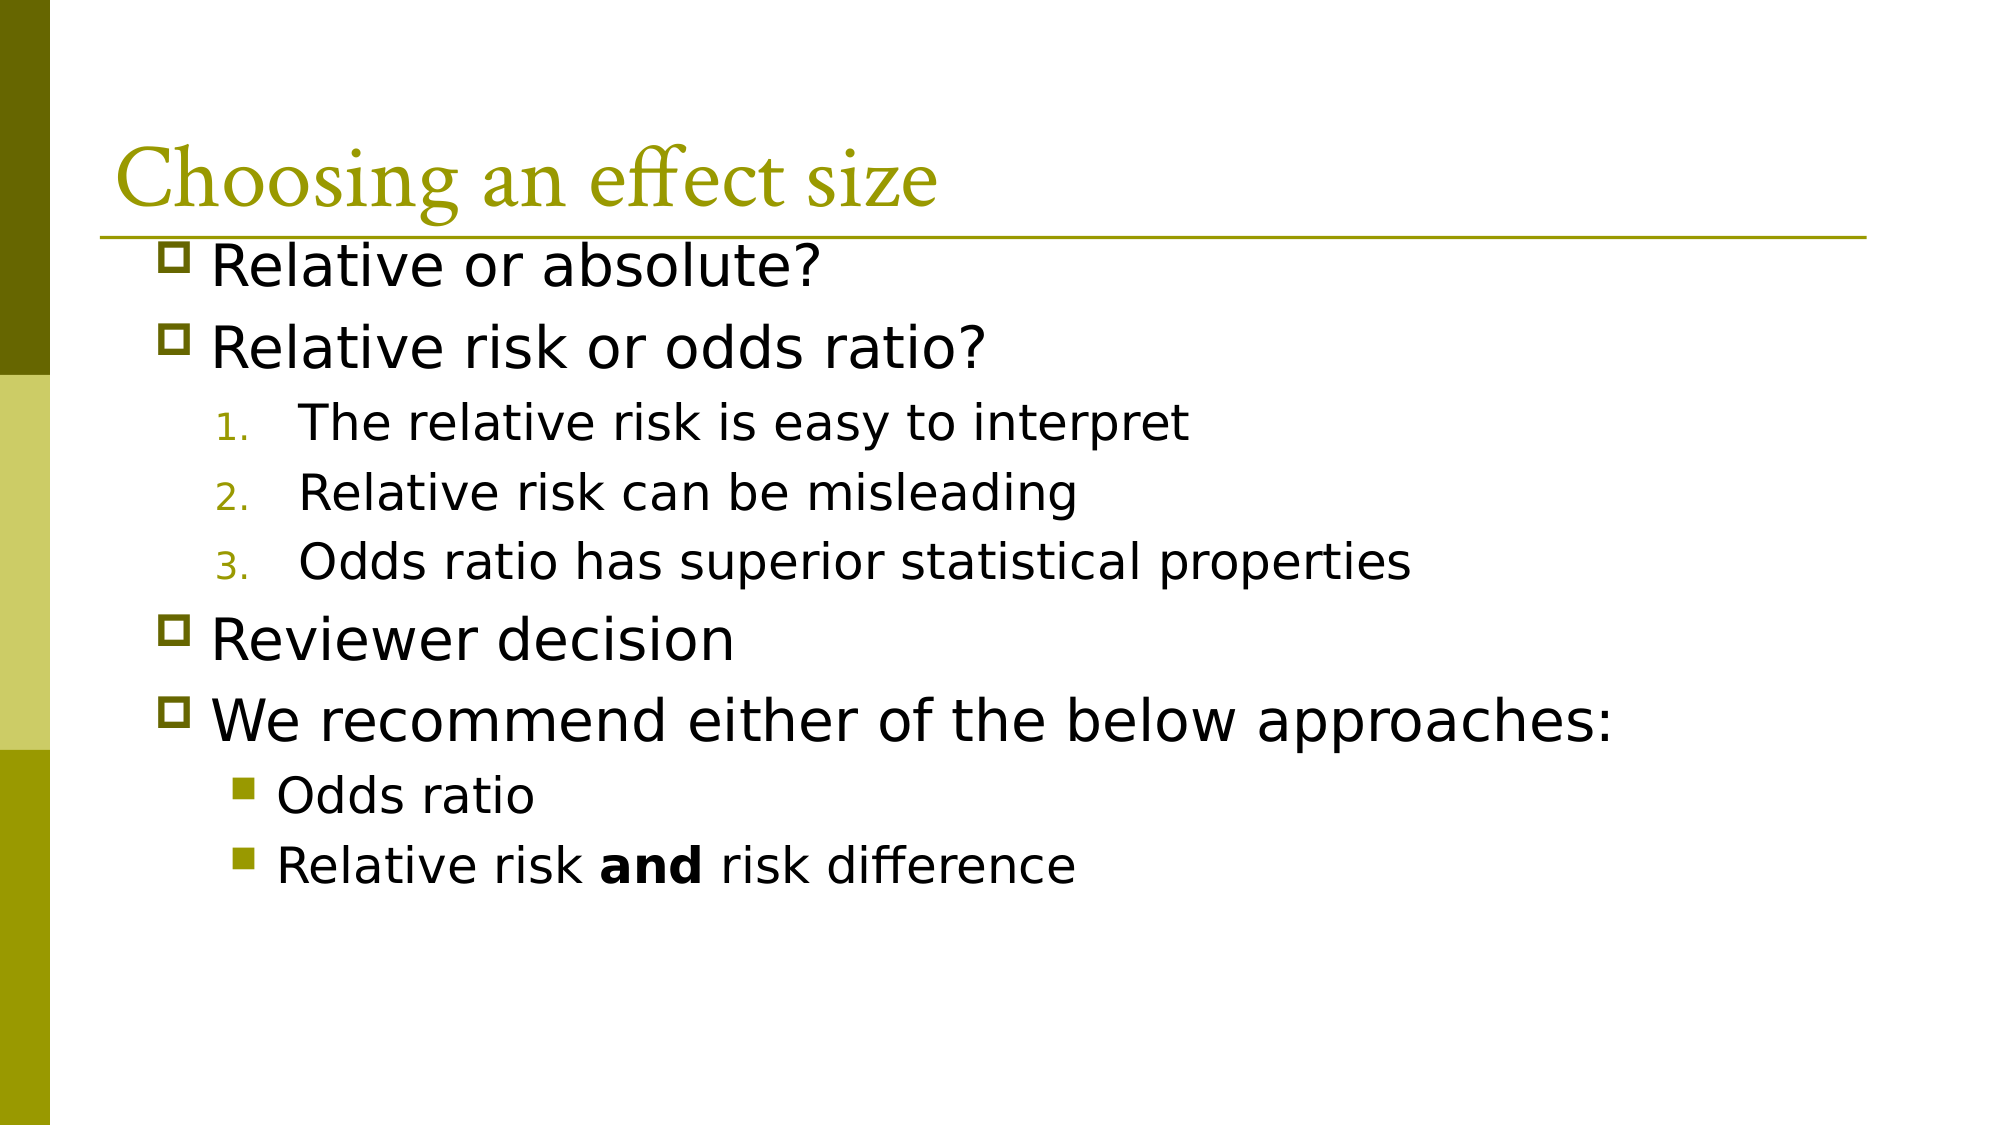

# Choosing an effect size
Relative or absolute?
Relative risk or odds ratio?
The relative risk is easy to interpret
Relative risk can be misleading
Odds ratio has superior statistical properties
Reviewer decision
We recommend either of the below approaches:
Odds ratio
Relative risk and risk difference